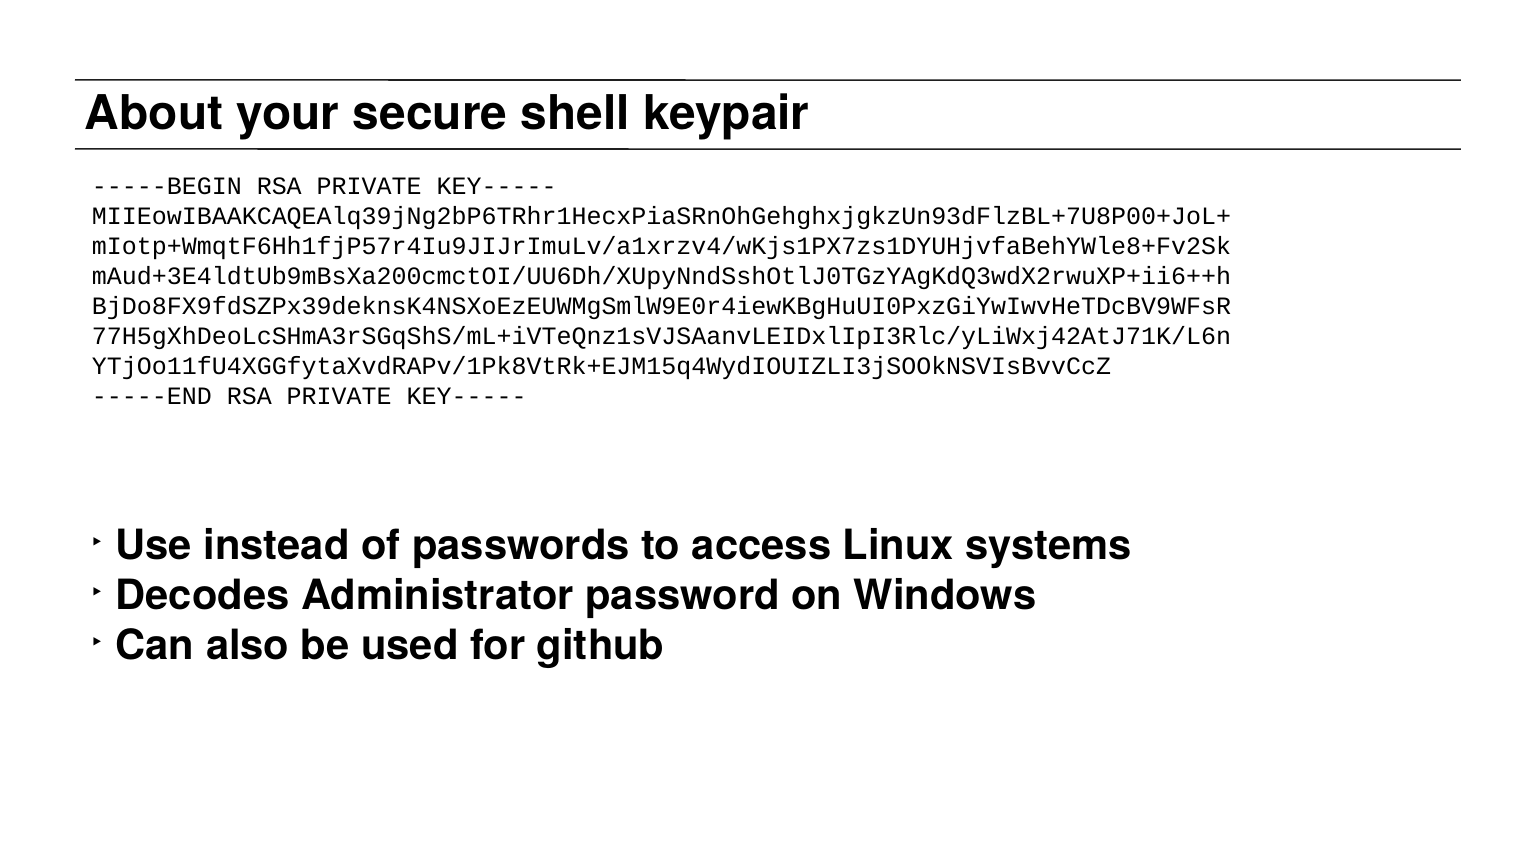

# About your secure shell keypair
-----BEGIN RSA PRIVATE KEY-----
MIIEowIBAAKCAQEAlq39jNg2bP6TRhr1HecxPiaSRnOhGehghxjgkzUn93dFlzBL+7U8P00+JoL+
mIotp+WmqtF6Hh1fjP57r4Iu9JIJrImuLv/a1xrzv4/wKjs1PX7zs1DYUHjvfaBehYWle8+Fv2Sk
mAud+3E4ldtUb9mBsXa200cmctOI/UU6Dh/XUpyNndSshOtlJ0TGzYAgKdQ3wdX2rwuXP+ii6++h
BjDo8FX9fdSZPx39deknsK4NSXoEzEUWMgSmlW9E0r4iewKBgHuUI0PxzGiYwIwvHeTDcBV9WFsR
77H5gXhDeoLcSHmA3rSGqShS/mL+iVTeQnz1sVJSAanvLEIDxlIpI3Rlc/yLiWxj42AtJ71K/L6n
YTjOo11fU4XGGfytaXvdRAPv/1Pk8VtRk+EJM15q4WydIOUIZLI3jSOOkNSVIsBvvCcZ
-----END RSA PRIVATE KEY-----

Use instead of passwords to access Linux systems
Decodes Administrator password on Windows
Can also be used for github